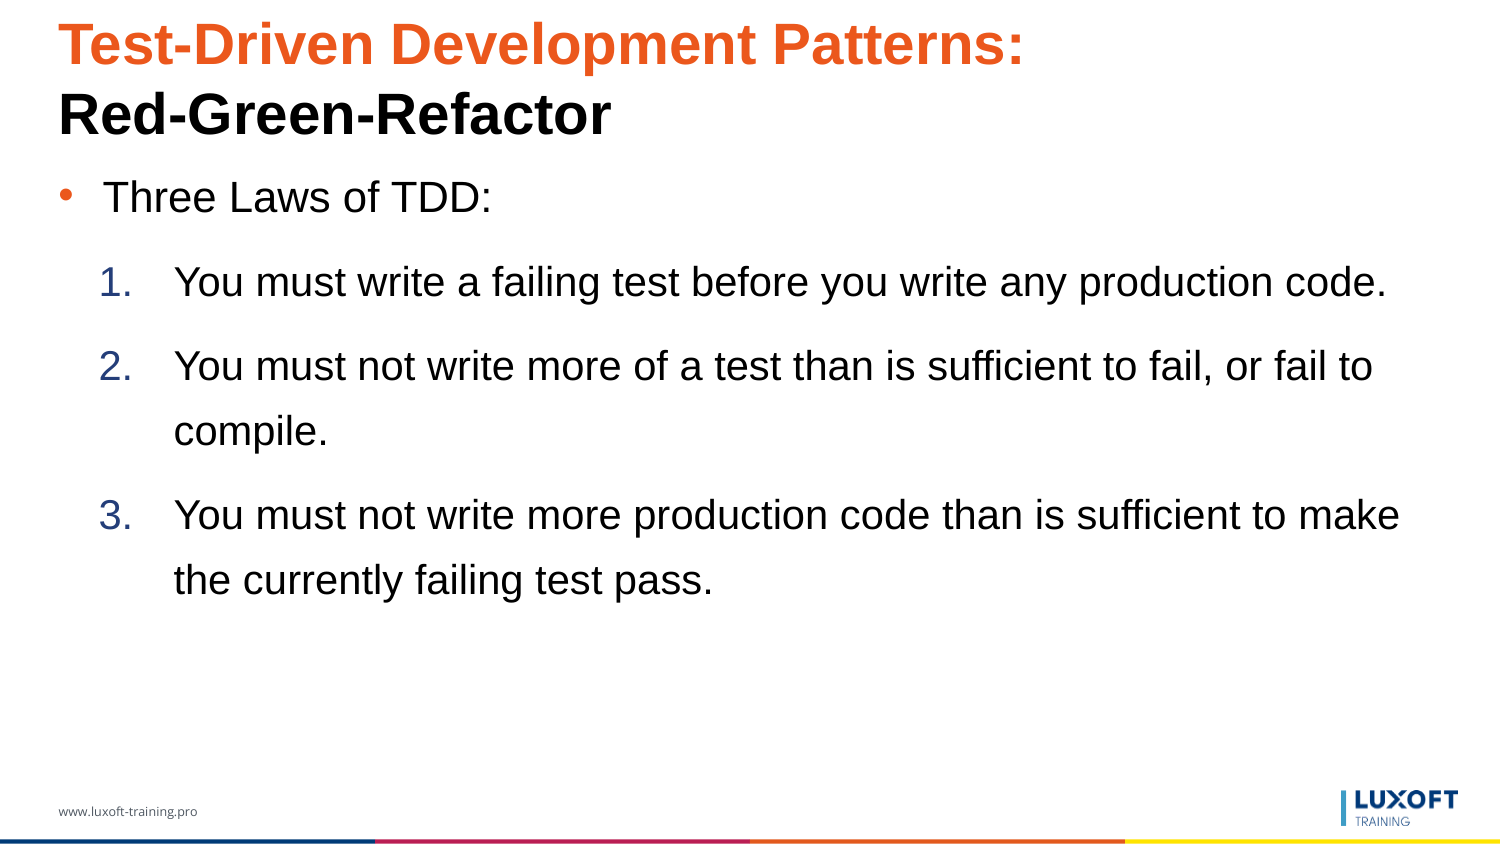

# Test-Driven Development Patterns: Red-Green-Refactor
Three Laws of TDD:
You must write a failing test before you write any production code.
You must not write more of a test than is sufficient to fail, or fail to compile.
You must not write more production code than is sufficient to make the currently failing test pass.